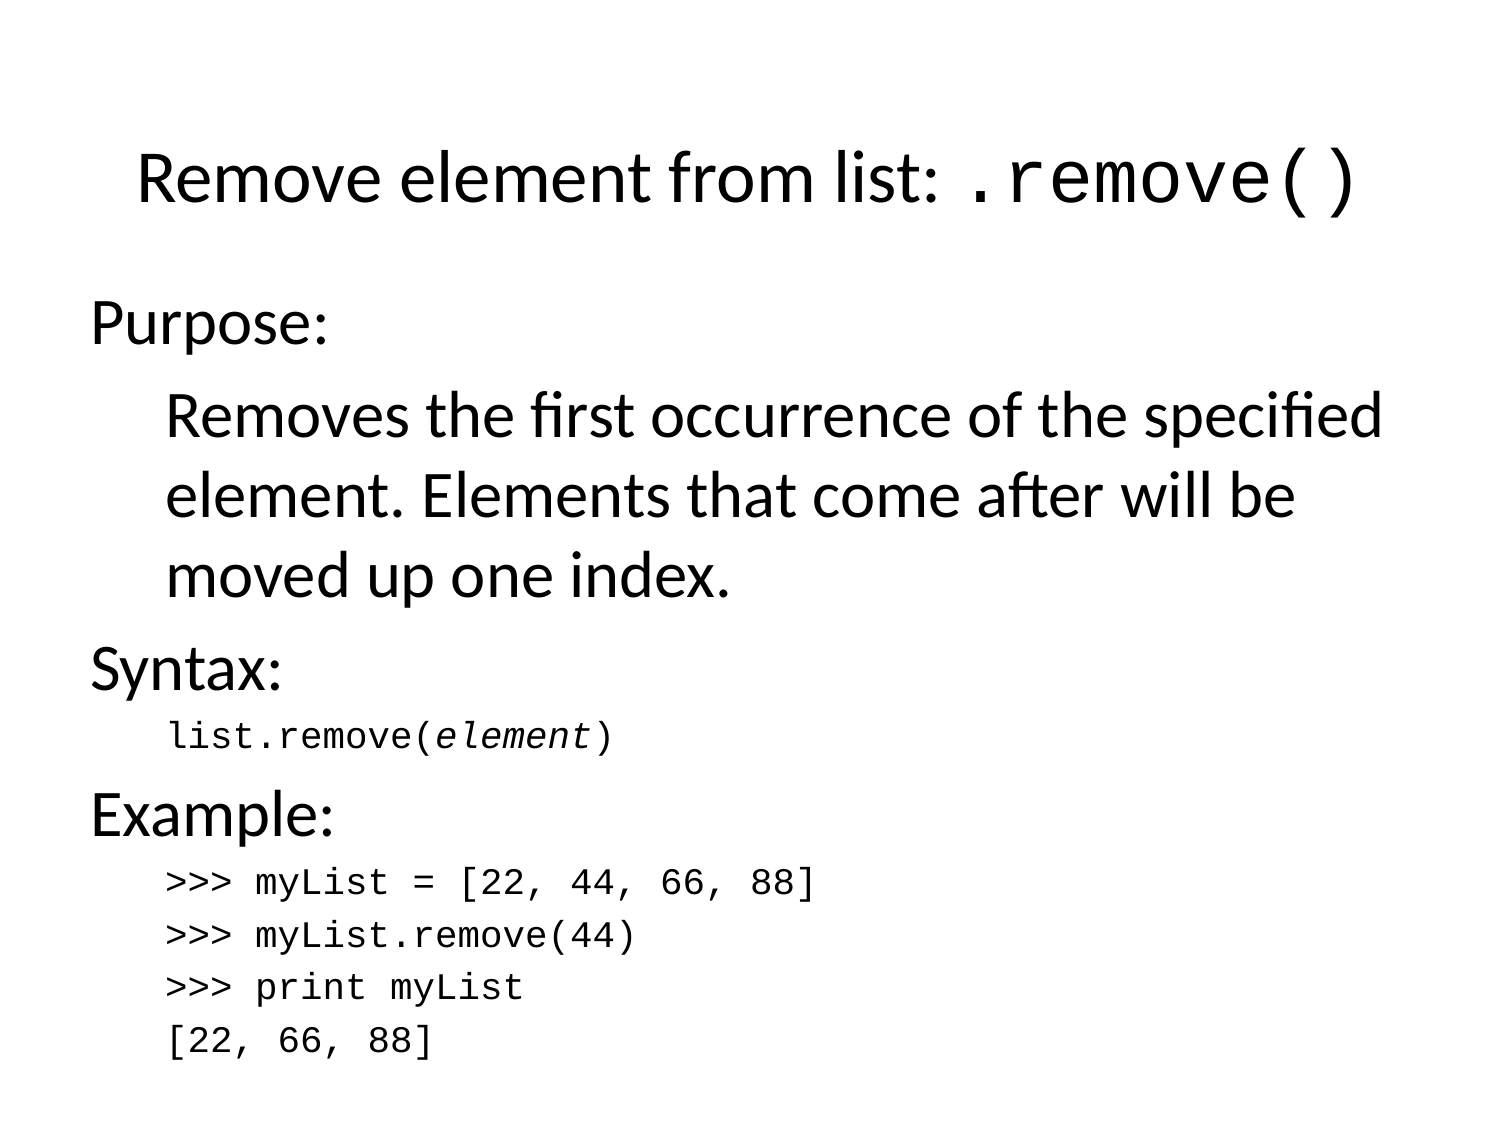

# Remove element from list: .remove()
Purpose:
Removes the first occurrence of the specified element. Elements that come after will be moved up one index.
Syntax:
list.remove(element)
Example:
>>> myList = [22, 44, 66, 88]
>>> myList.remove(44)
>>> print myList
[22, 66, 88]